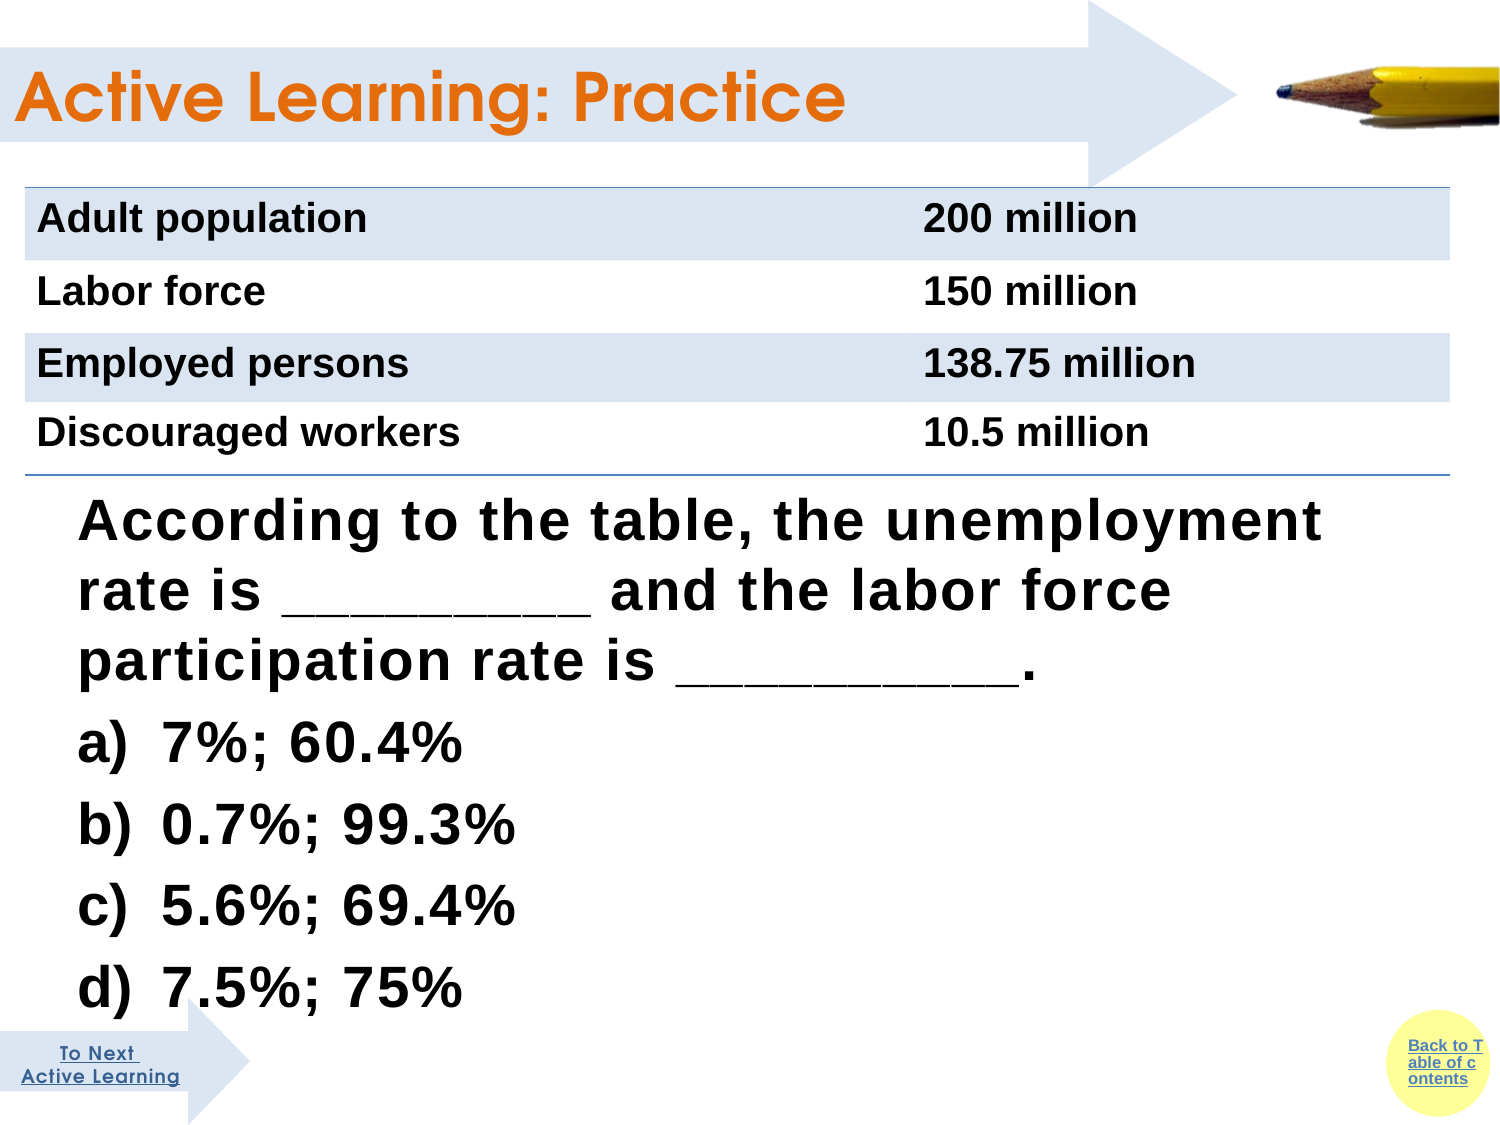

#
| Adult population | 200 million |
| --- | --- |
| Labor force | 150 million |
| Employed persons | 138.75 million |
| Discouraged workers | 10.5 million |
According to the table, the unemployment rate is _________ and the labor force participation rate is __________.
7%; 60.4%
0.7%; 99.3%
5.6%; 69.4%
7.5%; 75%

To Next
Active Learning